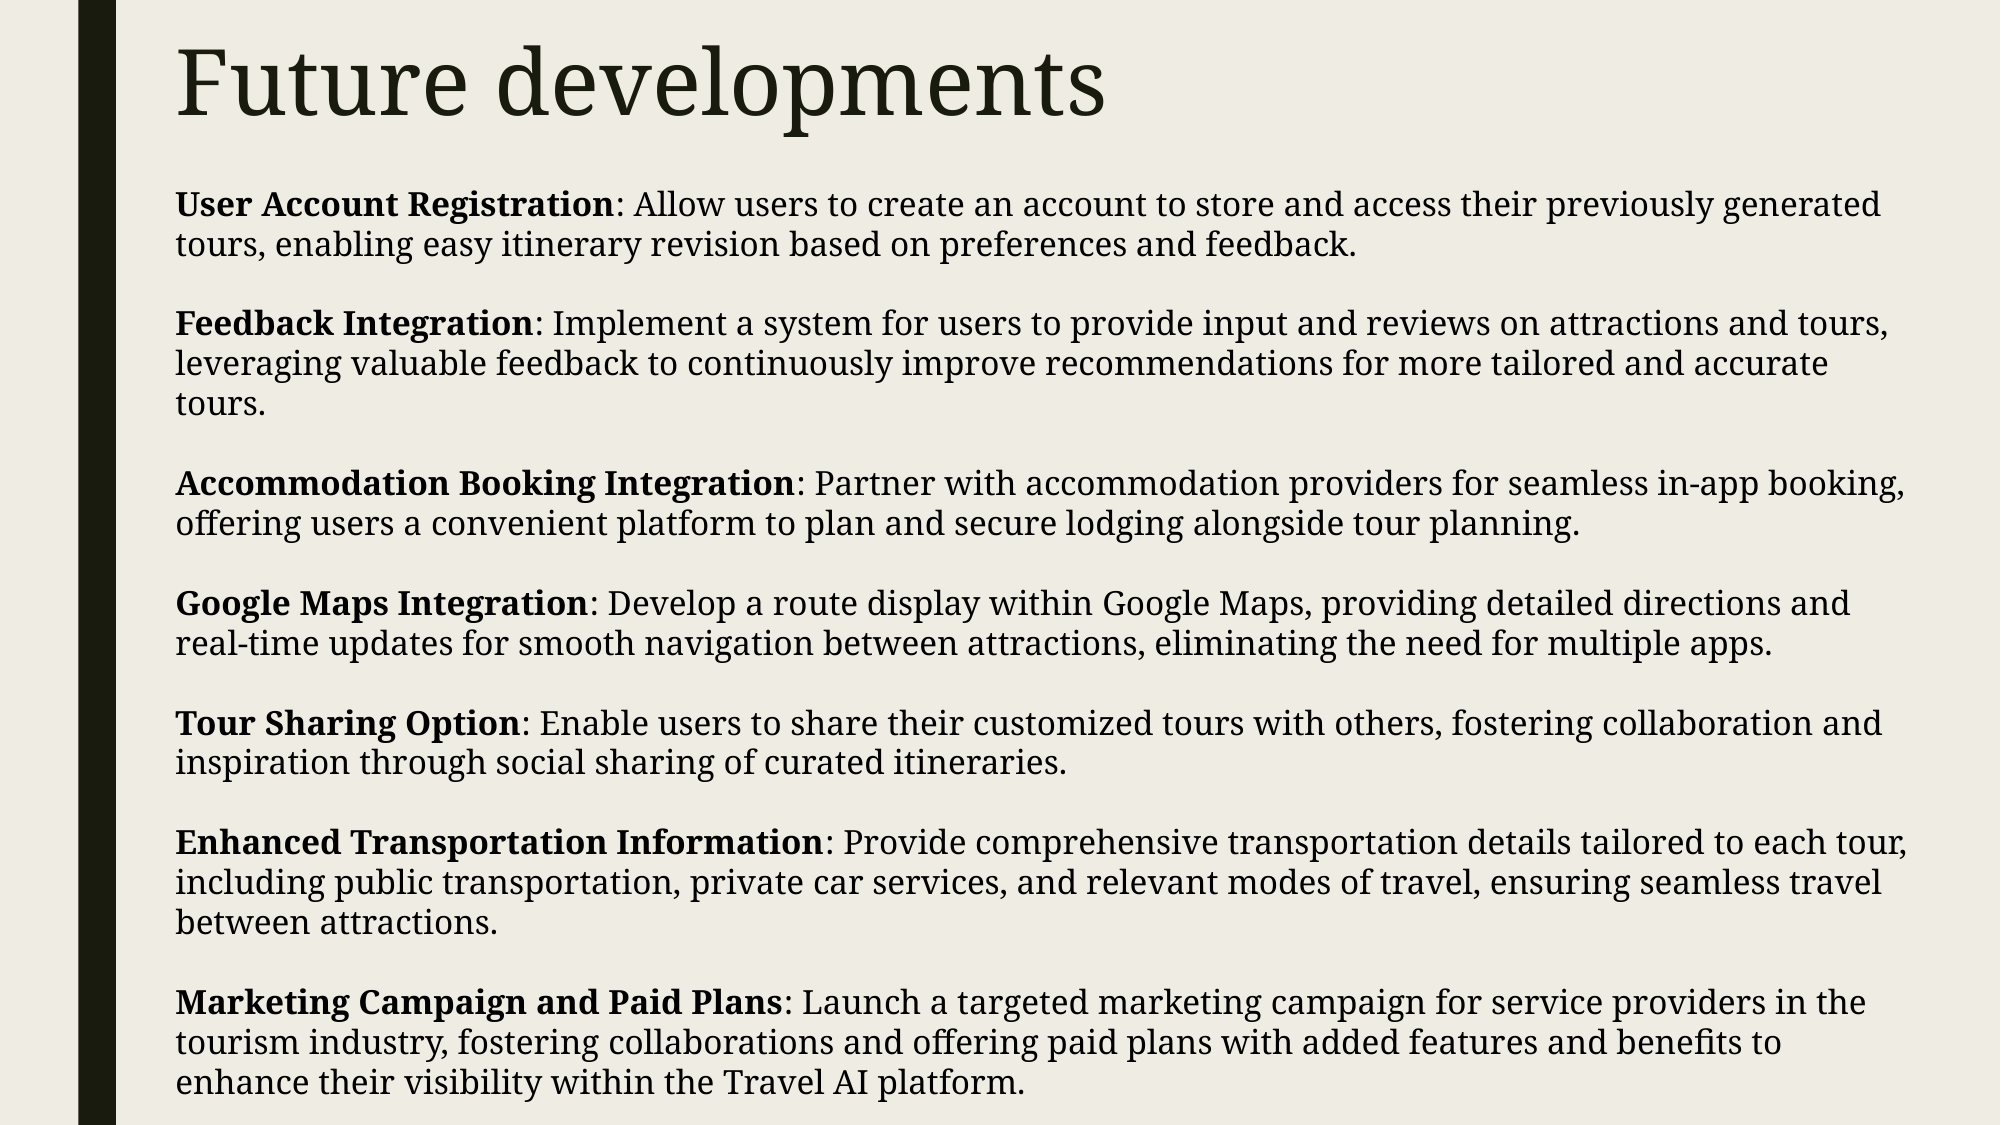

Future developments
User Account Registration: Allow users to create an account to store and access their previously generated tours, enabling easy itinerary revision based on preferences and feedback.

Feedback Integration: Implement a system for users to provide input and reviews on attractions and tours, leveraging valuable feedback to continuously improve recommendations for more tailored and accurate tours.

Accommodation Booking Integration: Partner with accommodation providers for seamless in-app booking, offering users a convenient platform to plan and secure lodging alongside tour planning.

Google Maps Integration: Develop a route display within Google Maps, providing detailed directions and real-time updates for smooth navigation between attractions, eliminating the need for multiple apps.

Tour Sharing Option: Enable users to share their customized tours with others, fostering collaboration and inspiration through social sharing of curated itineraries.

Enhanced Transportation Information: Provide comprehensive transportation details tailored to each tour, including public transportation, private car services, and relevant modes of travel, ensuring seamless travel between attractions.

Marketing Campaign and Paid Plans: Launch a targeted marketing campaign for service providers in the tourism industry, fostering collaborations and offering paid plans with added features and benefits to enhance their visibility within the Travel AI platform.